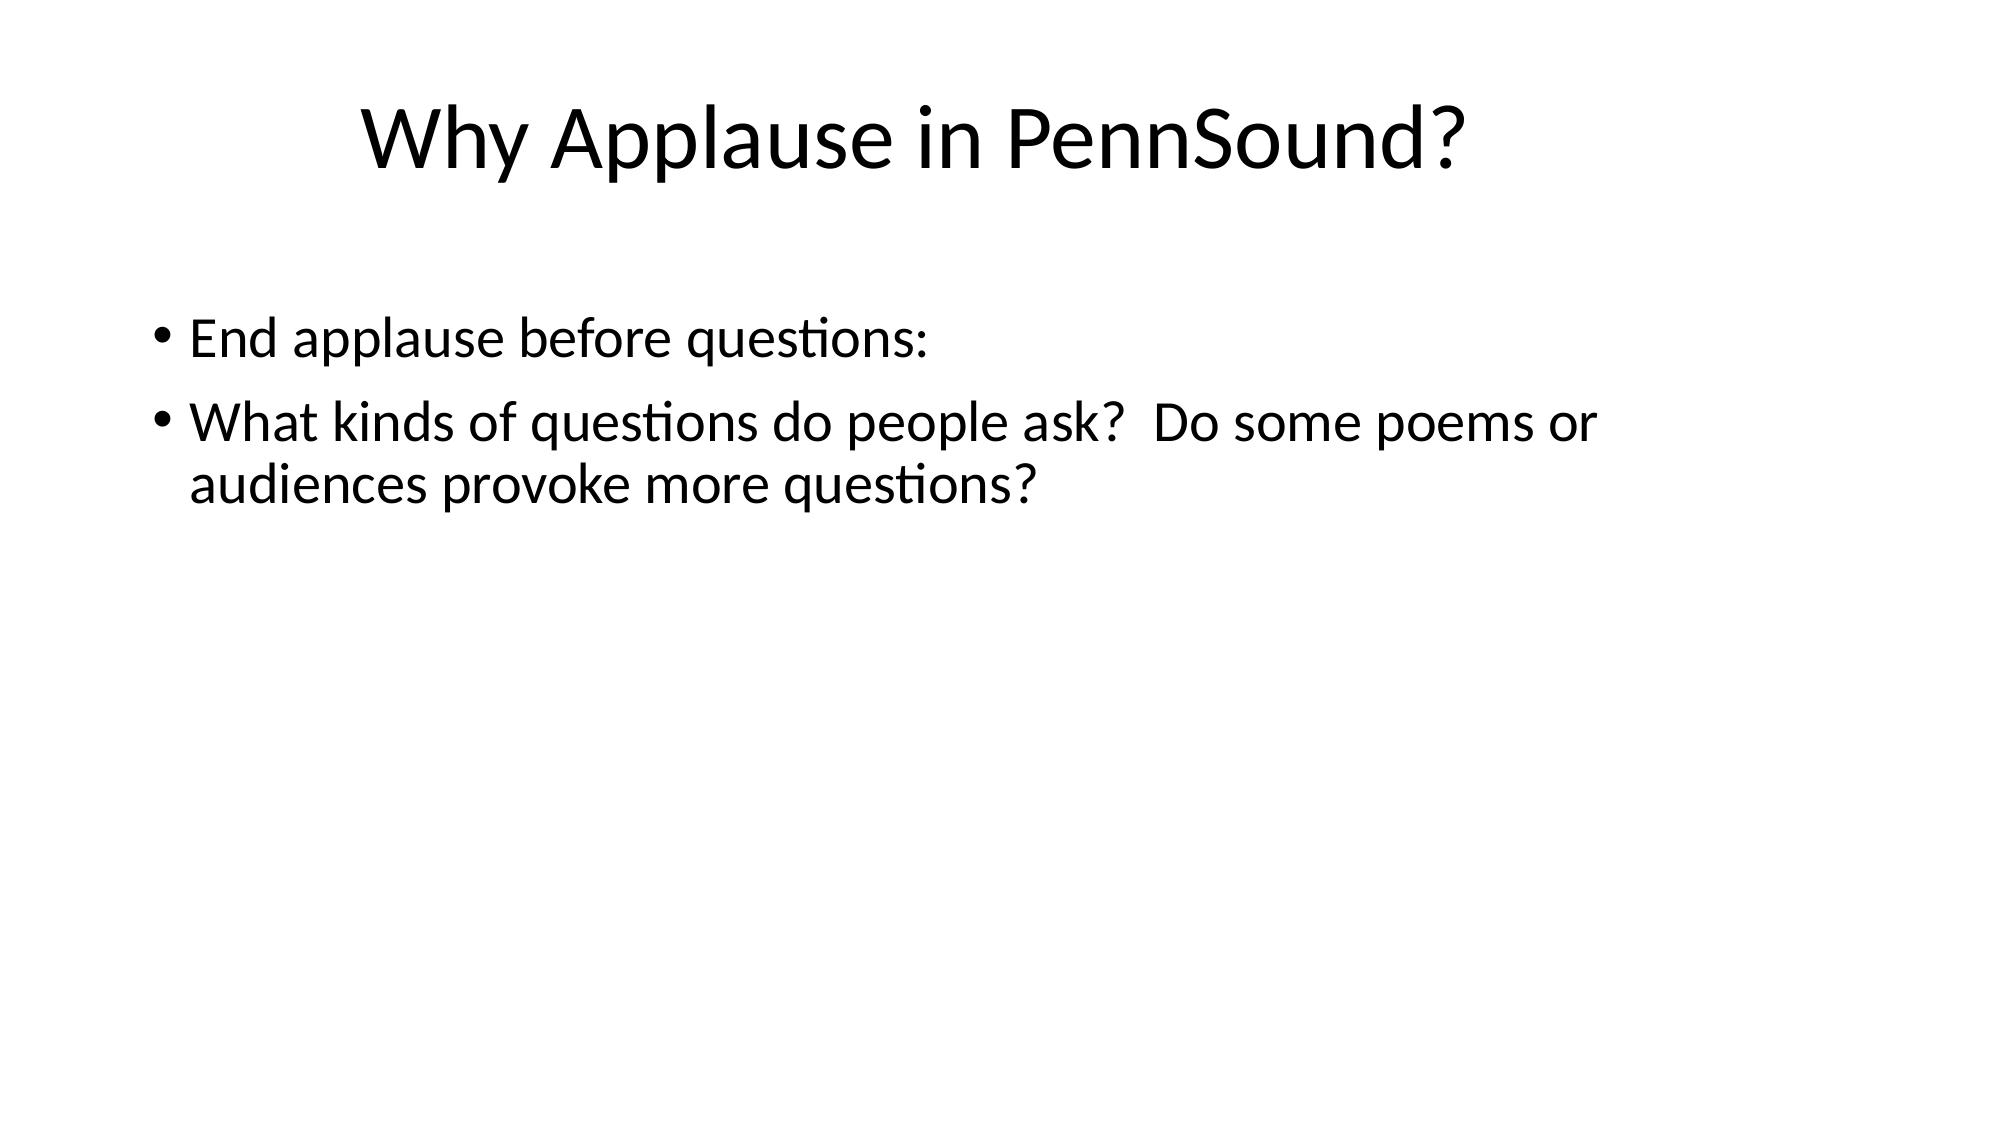

# Why Applause in PennSound?
End applause before questions:
What kinds of questions do people ask?  Do some poems or audiences provoke more questions?